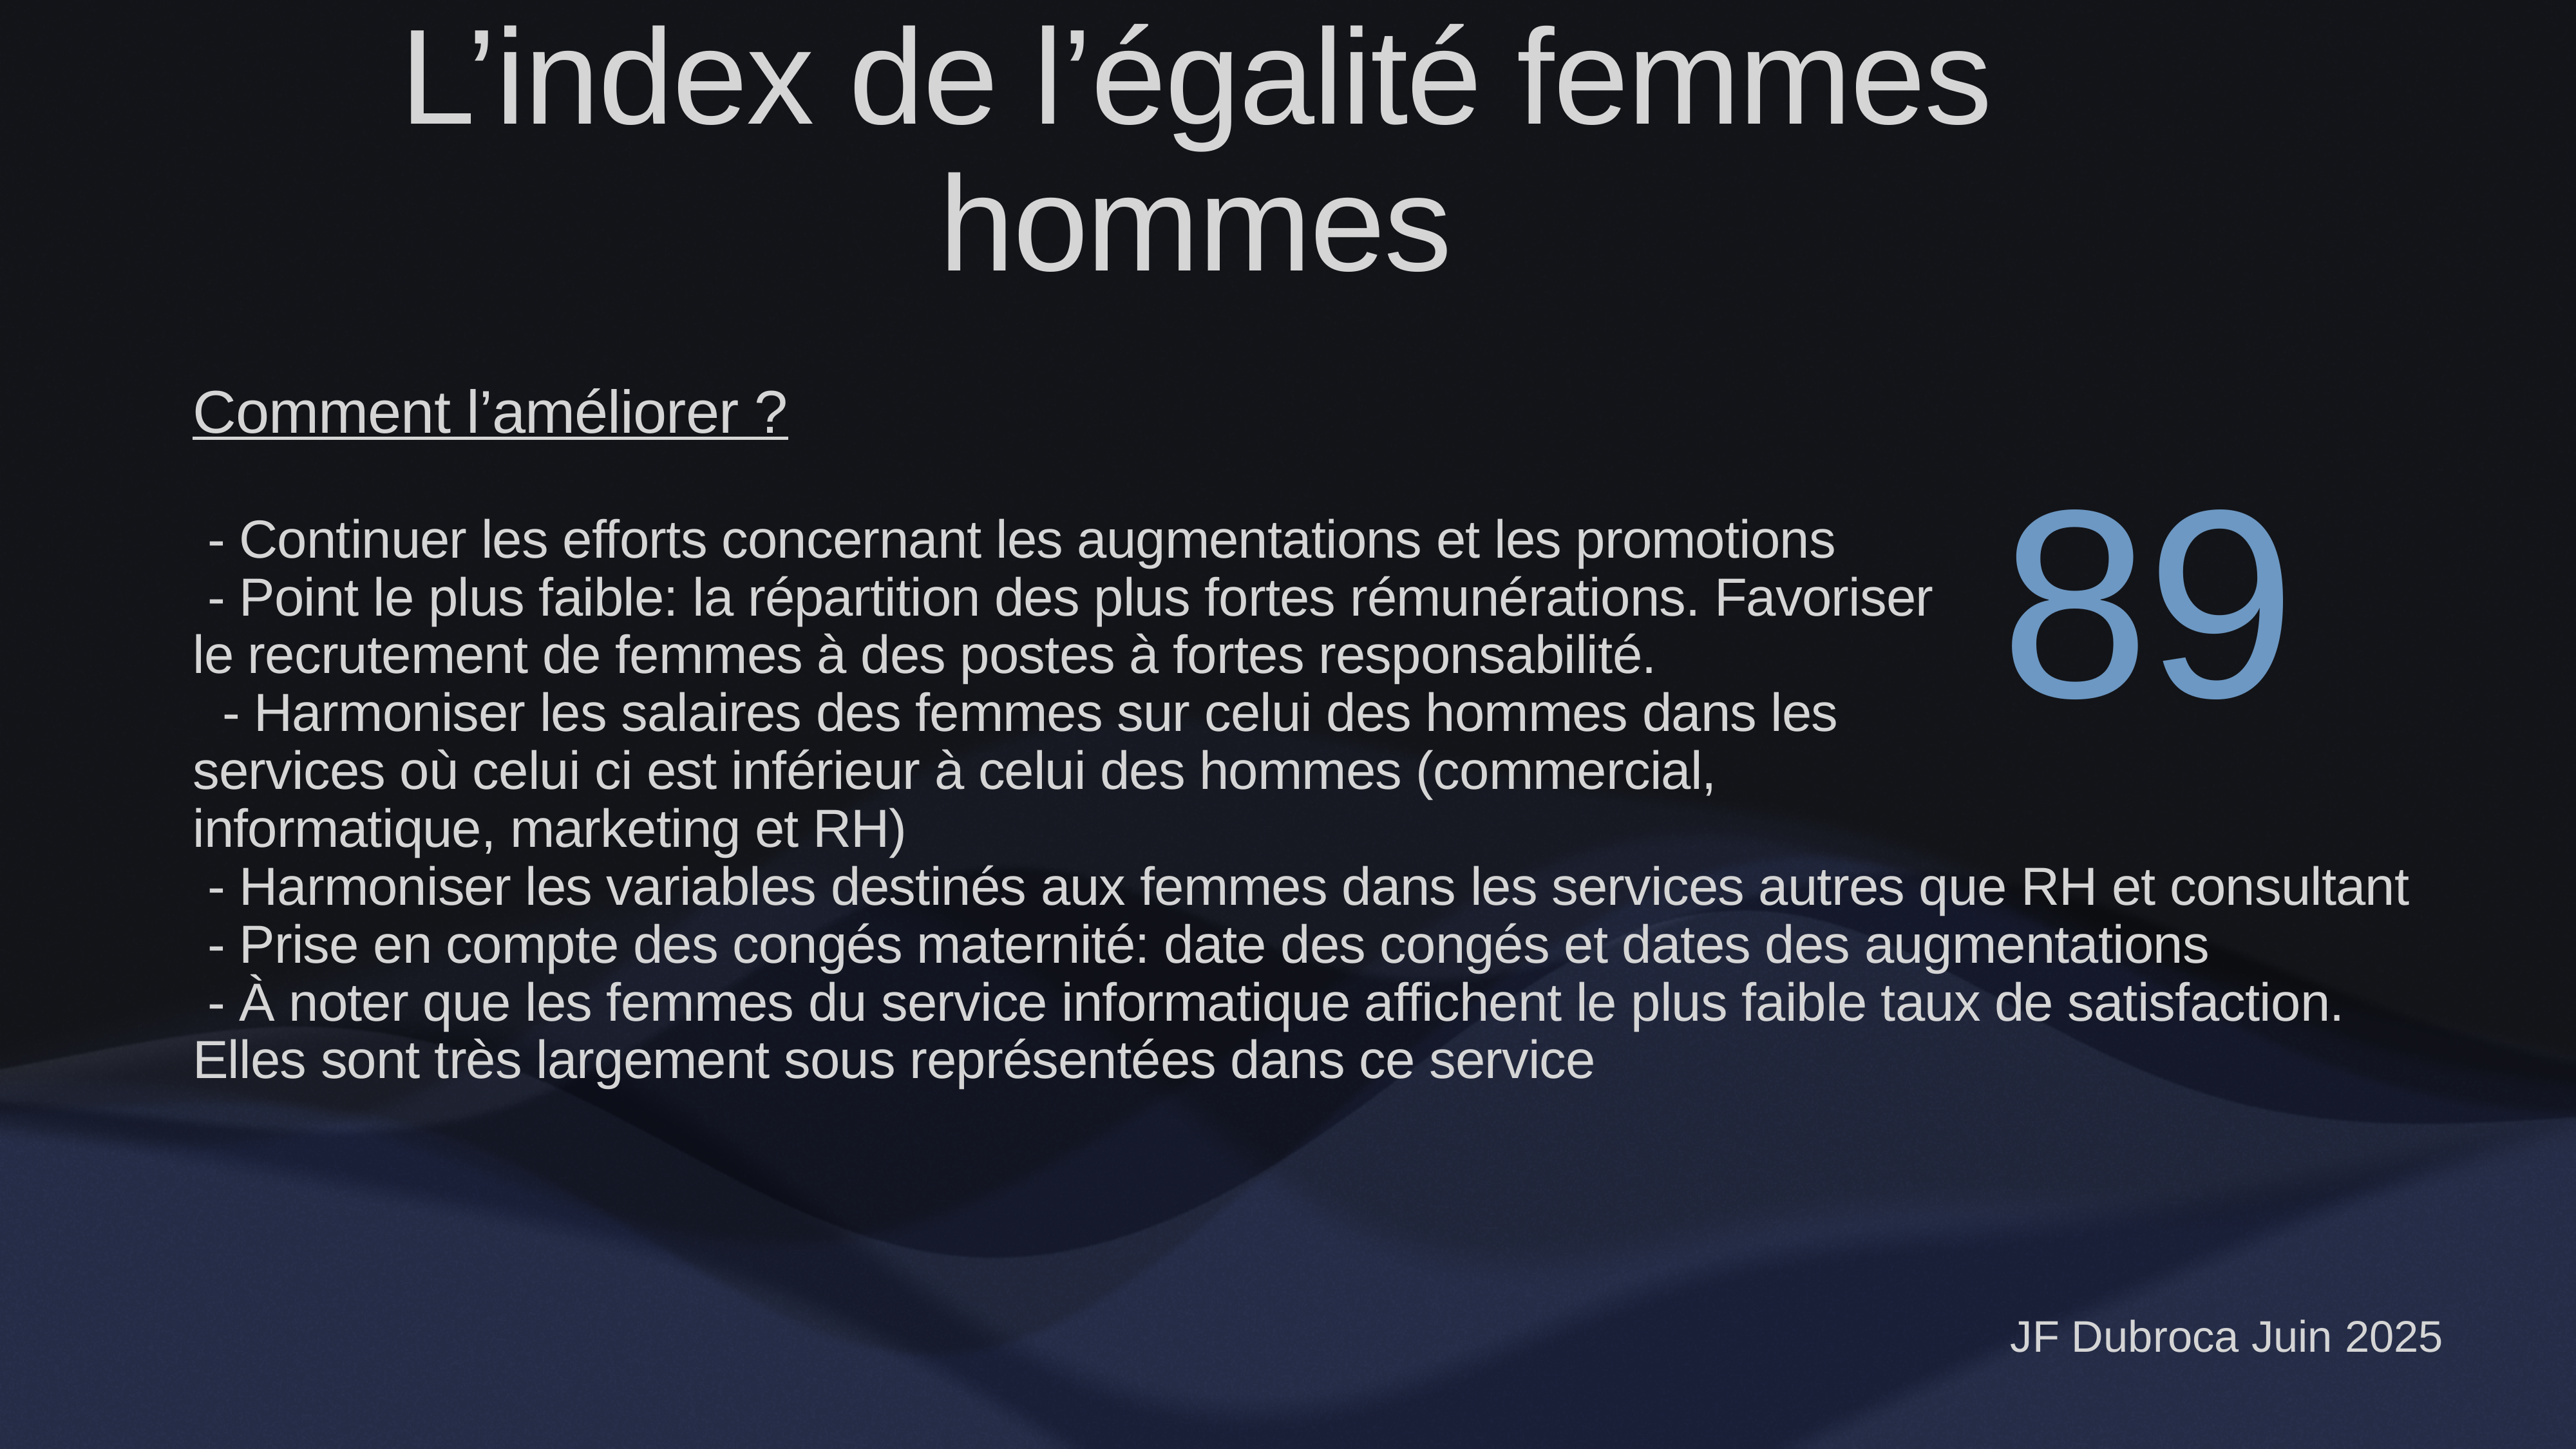

# L’index de l’égalité femmes hommes
Comment l’améliorer ?

 - Continuer les efforts concernant les augmentations et les promotions
 - Point le plus faible: la répartition des plus fortes rémunérations. Favoriser
le recrutement de femmes à des postes à fortes responsabilité.
  - Harmoniser les salaires des femmes sur celui des hommes dans les
services où celui ci est inférieur à celui des hommes (commercial,
informatique, marketing et RH)
 - Harmoniser les variables destinés aux femmes dans les services autres que RH et consultant
 - Prise en compte des congés maternité: date des congés et dates des augmentations
 - À noter que les femmes du service informatique affichent le plus faible taux de satisfaction. Elles sont très largement sous représentées dans ce service
89
JF Dubroca Juin 2025